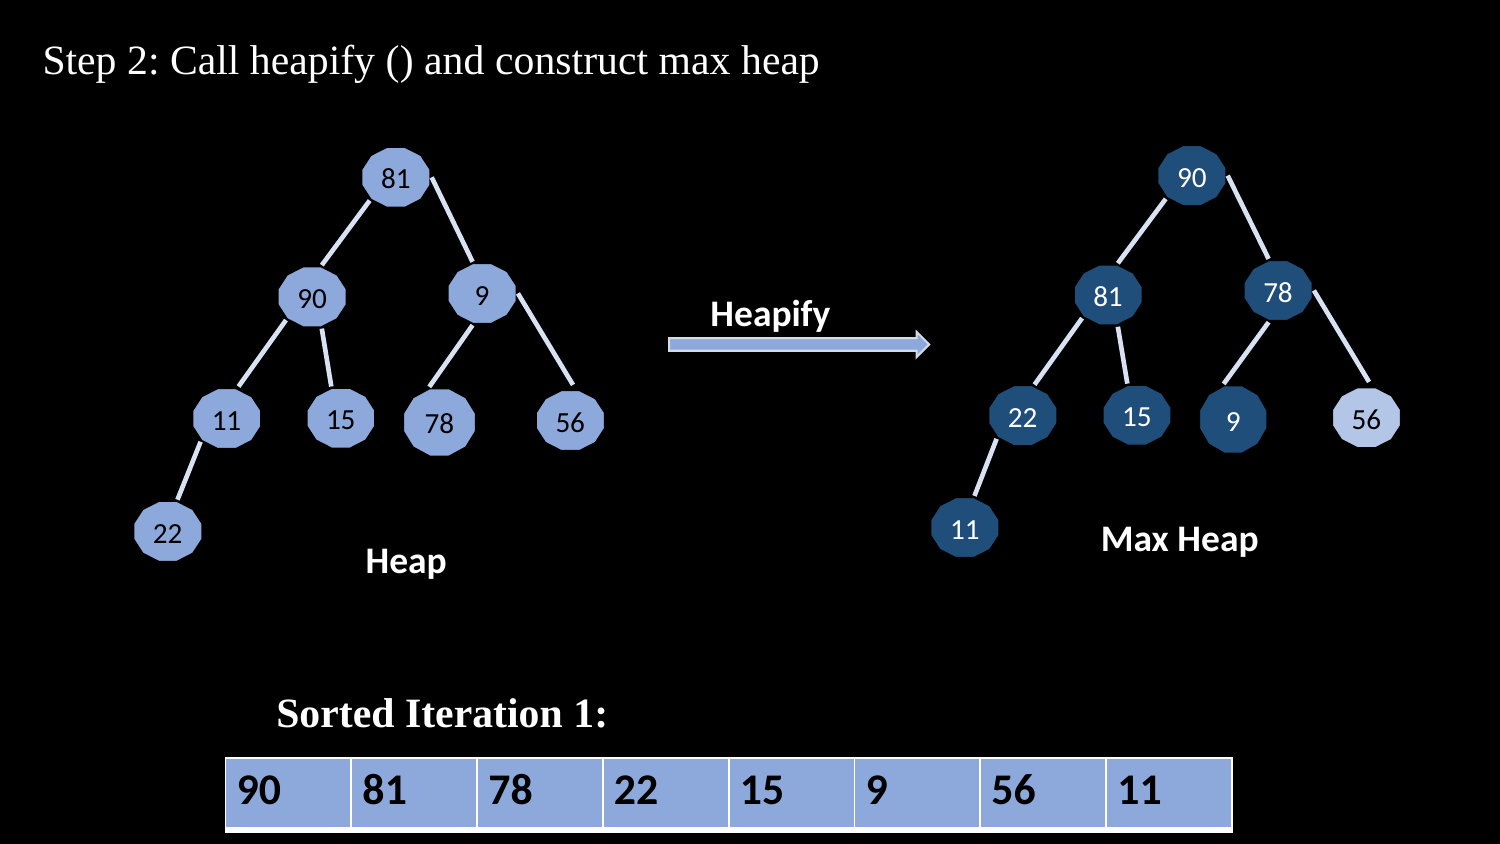

Step 2: Call heapify () and construct max heap
90
81
78
9
81
90
Heapify

15
9
22
56
15
78
11
56
11
22
Max Heap
Heap
Sorted Iteration 1:
| 90 | 81 | 78 | 22 | 15 | 9 | 56 | 11 |
| --- | --- | --- | --- | --- | --- | --- | --- |